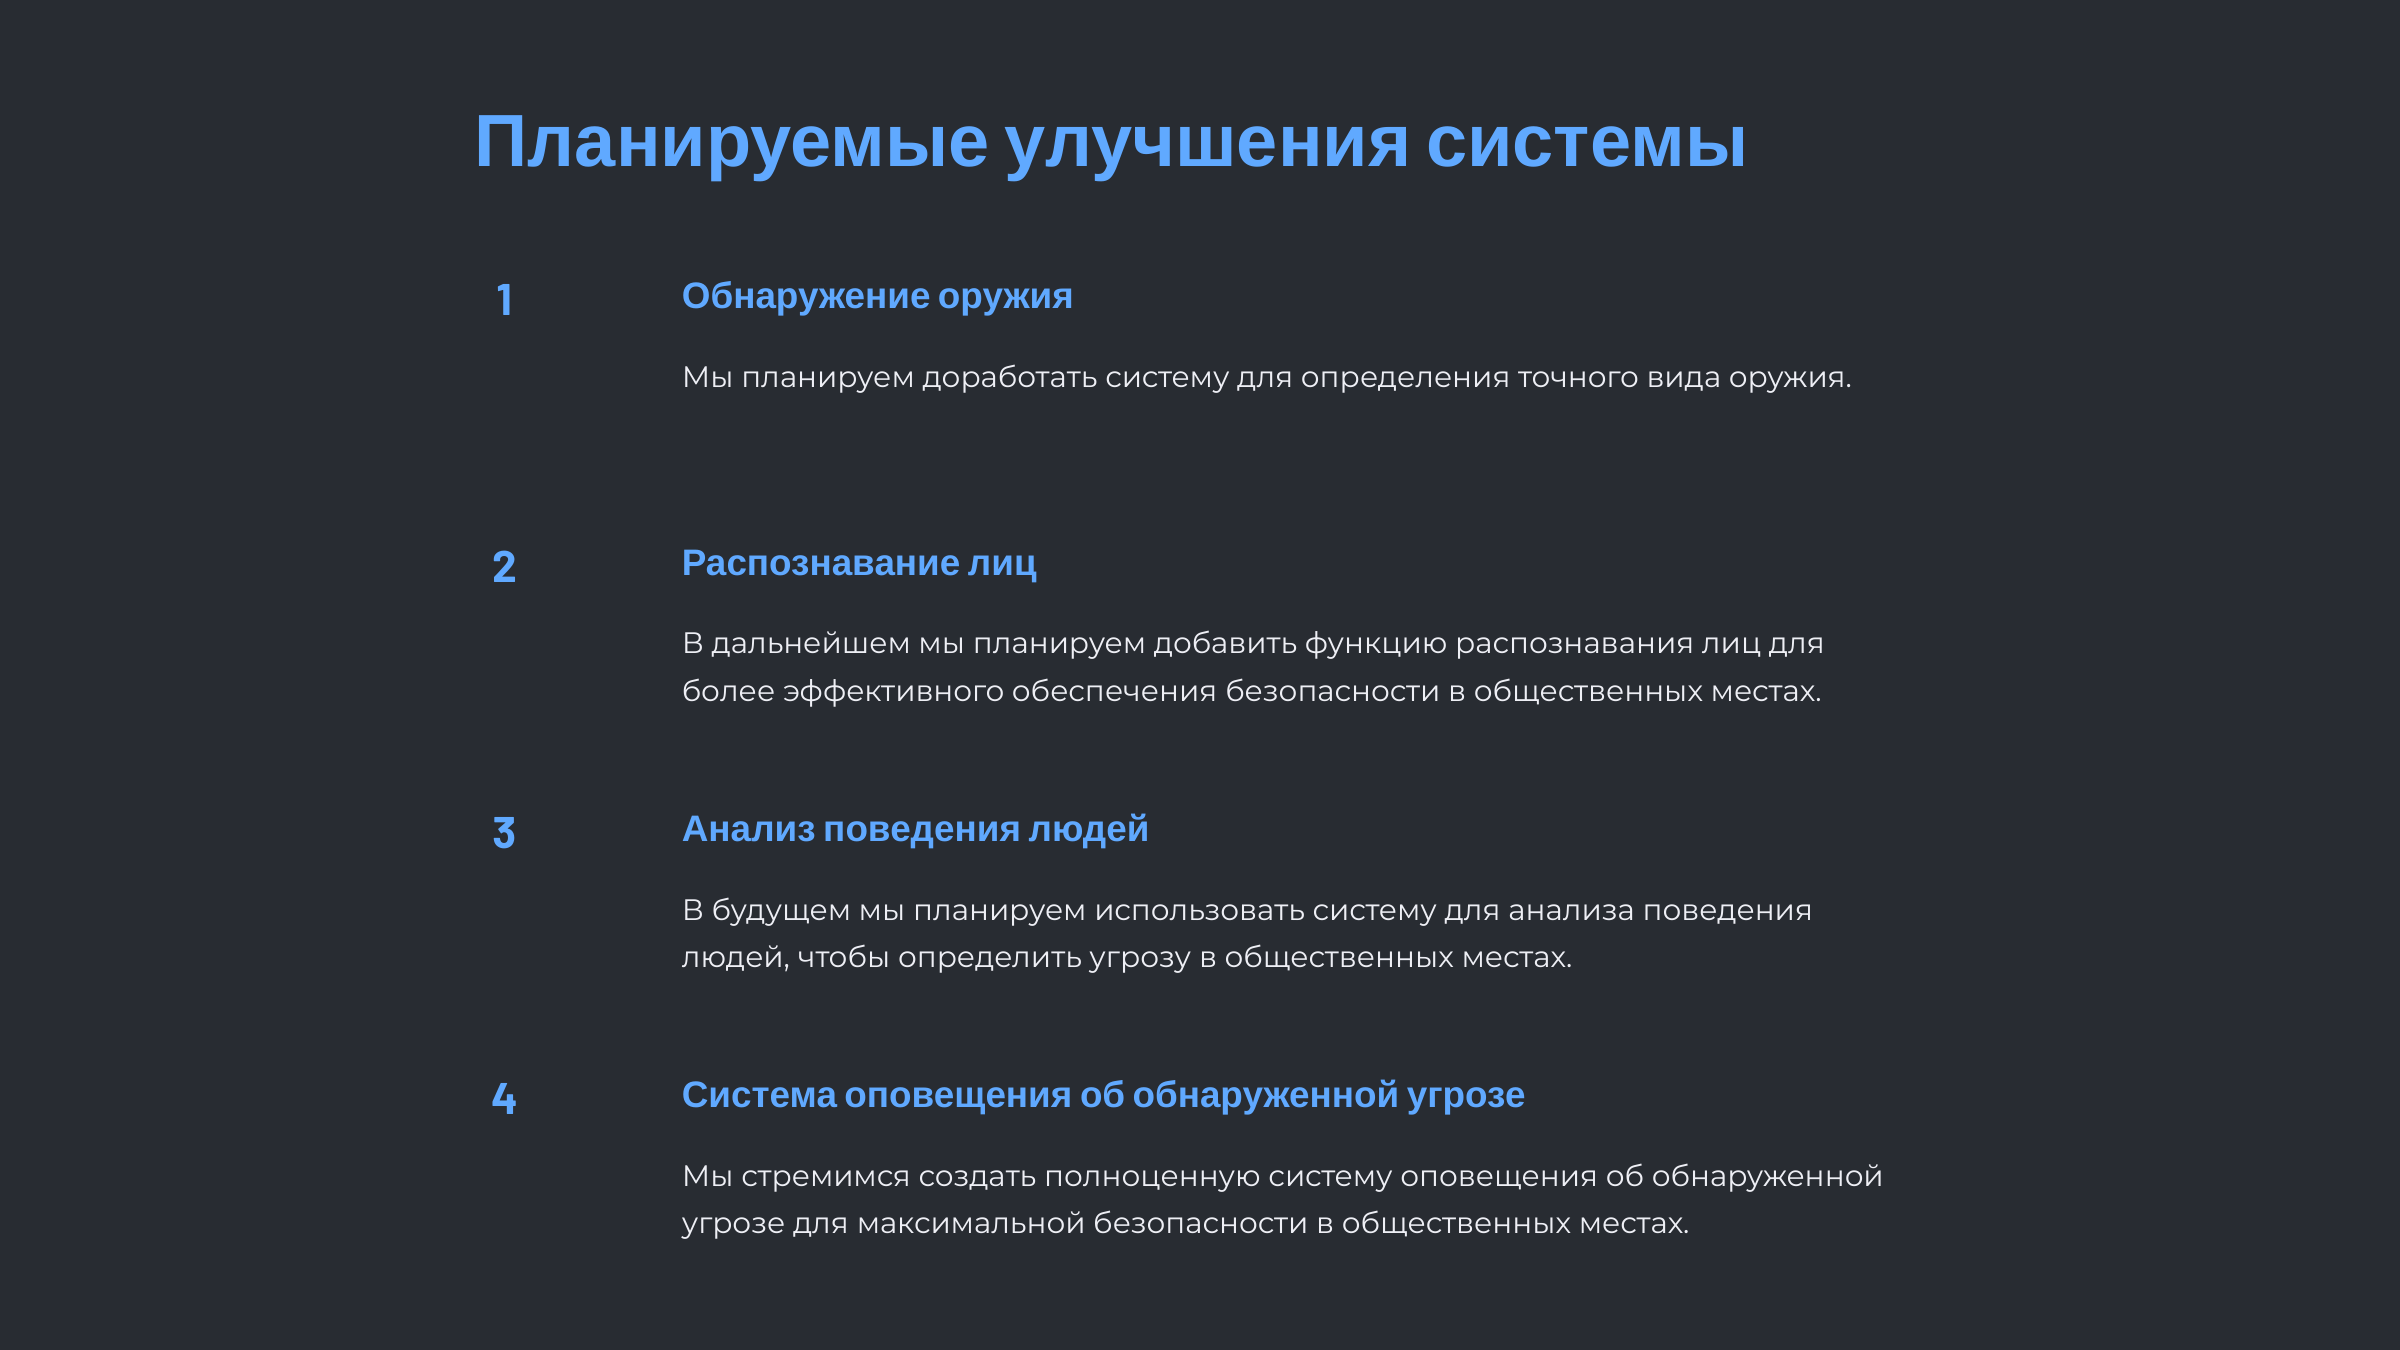

Планируемые улучшения системы

1
Обнаружение оружия

Мы планируем доработать систему для определения точного вида оружия.

2
Распознавание лиц

В дальнейшем мы планируем добавить функцию распознавания лиц для более эффективного обеспечения безопасности в общественных местах.

3
Анализ поведения людей

В будущем мы планируем использовать систему для анализа поведения людей, чтобы определить угрозу в общественных местах.

4
Система оповещения об обнаруженной угрозе

Мы стремимся создать полноценную систему оповещения об обнаруженной угрозе для максимальной безопасности в общественных местах.